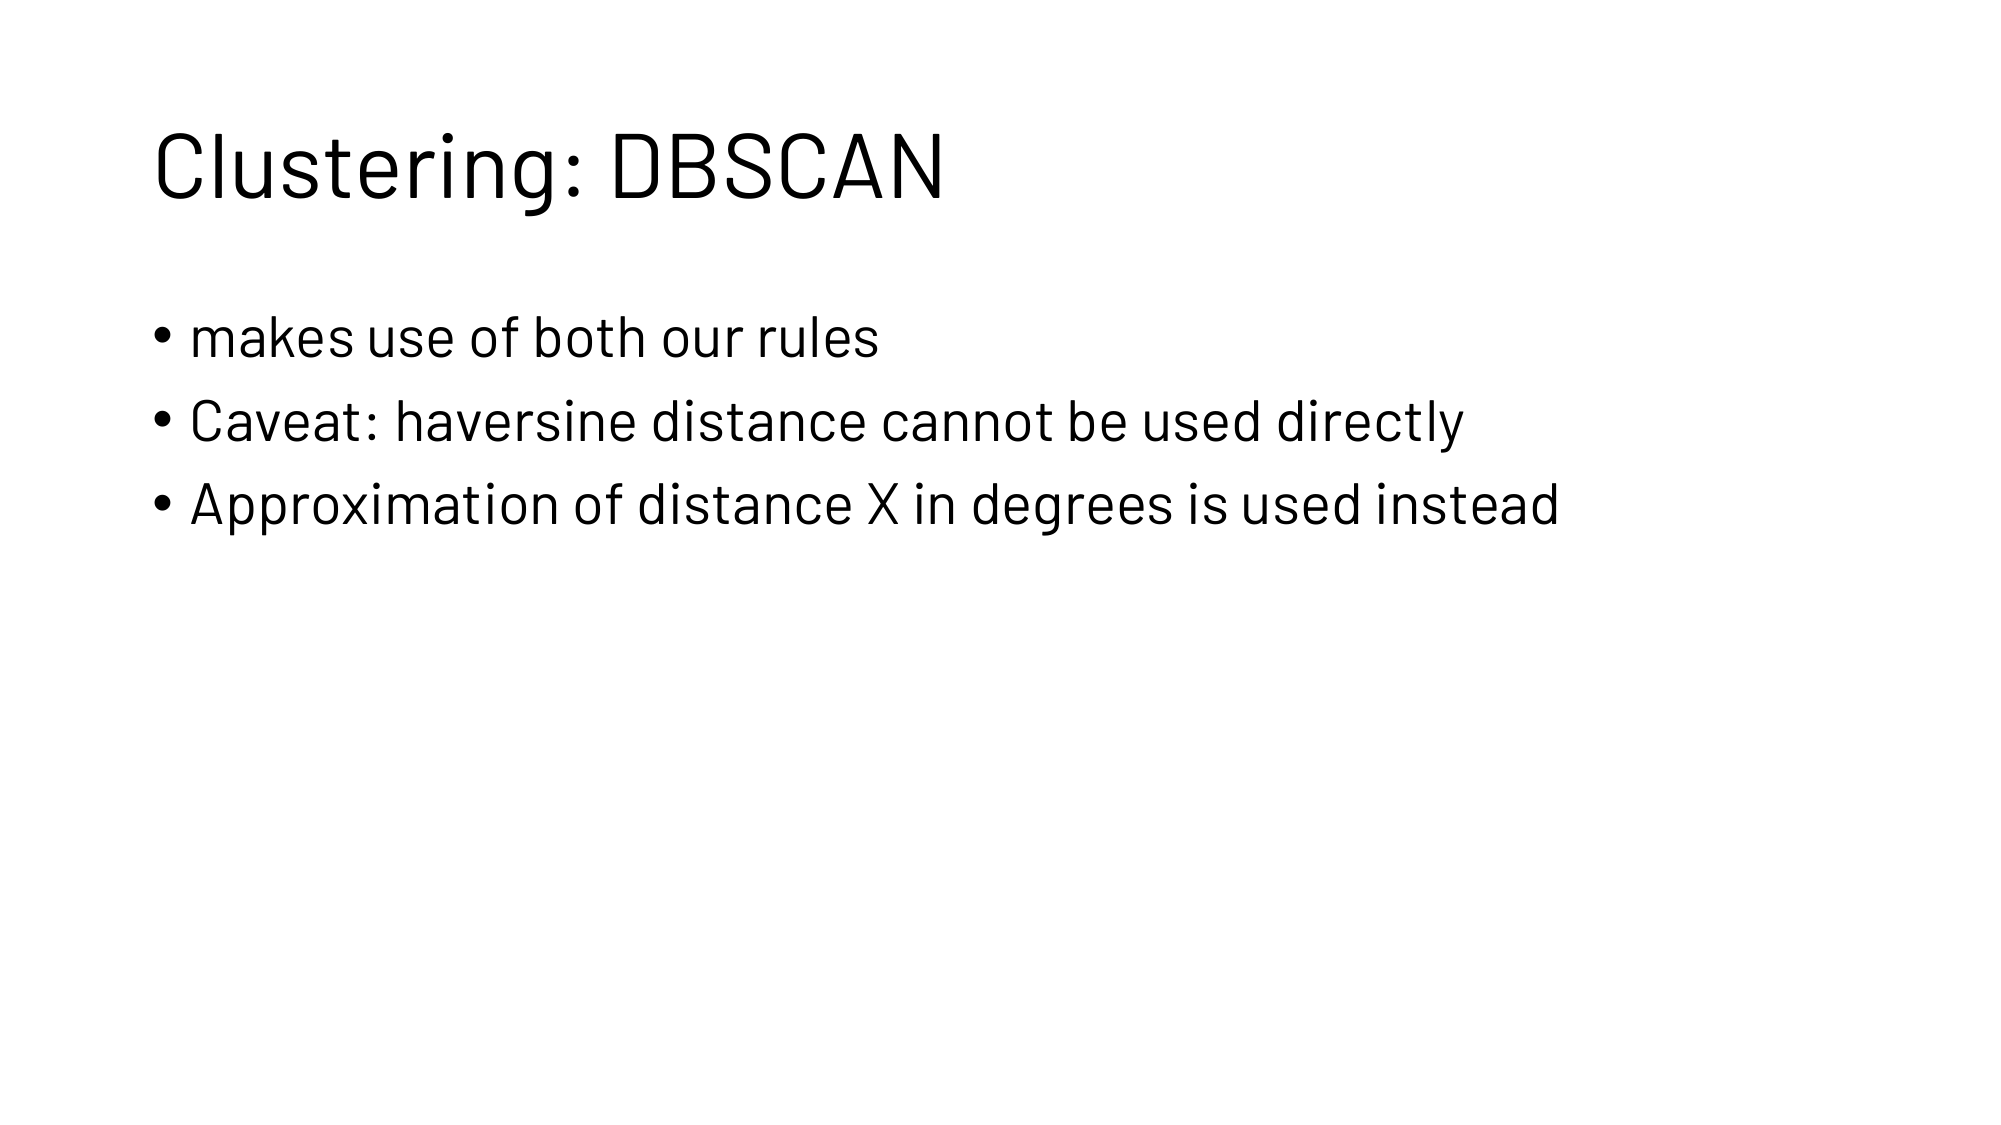

# Clustering: DBSCAN
makes use of both our rules
Caveat: haversine distance cannot be used directly
Approximation of distance X in degrees is used instead